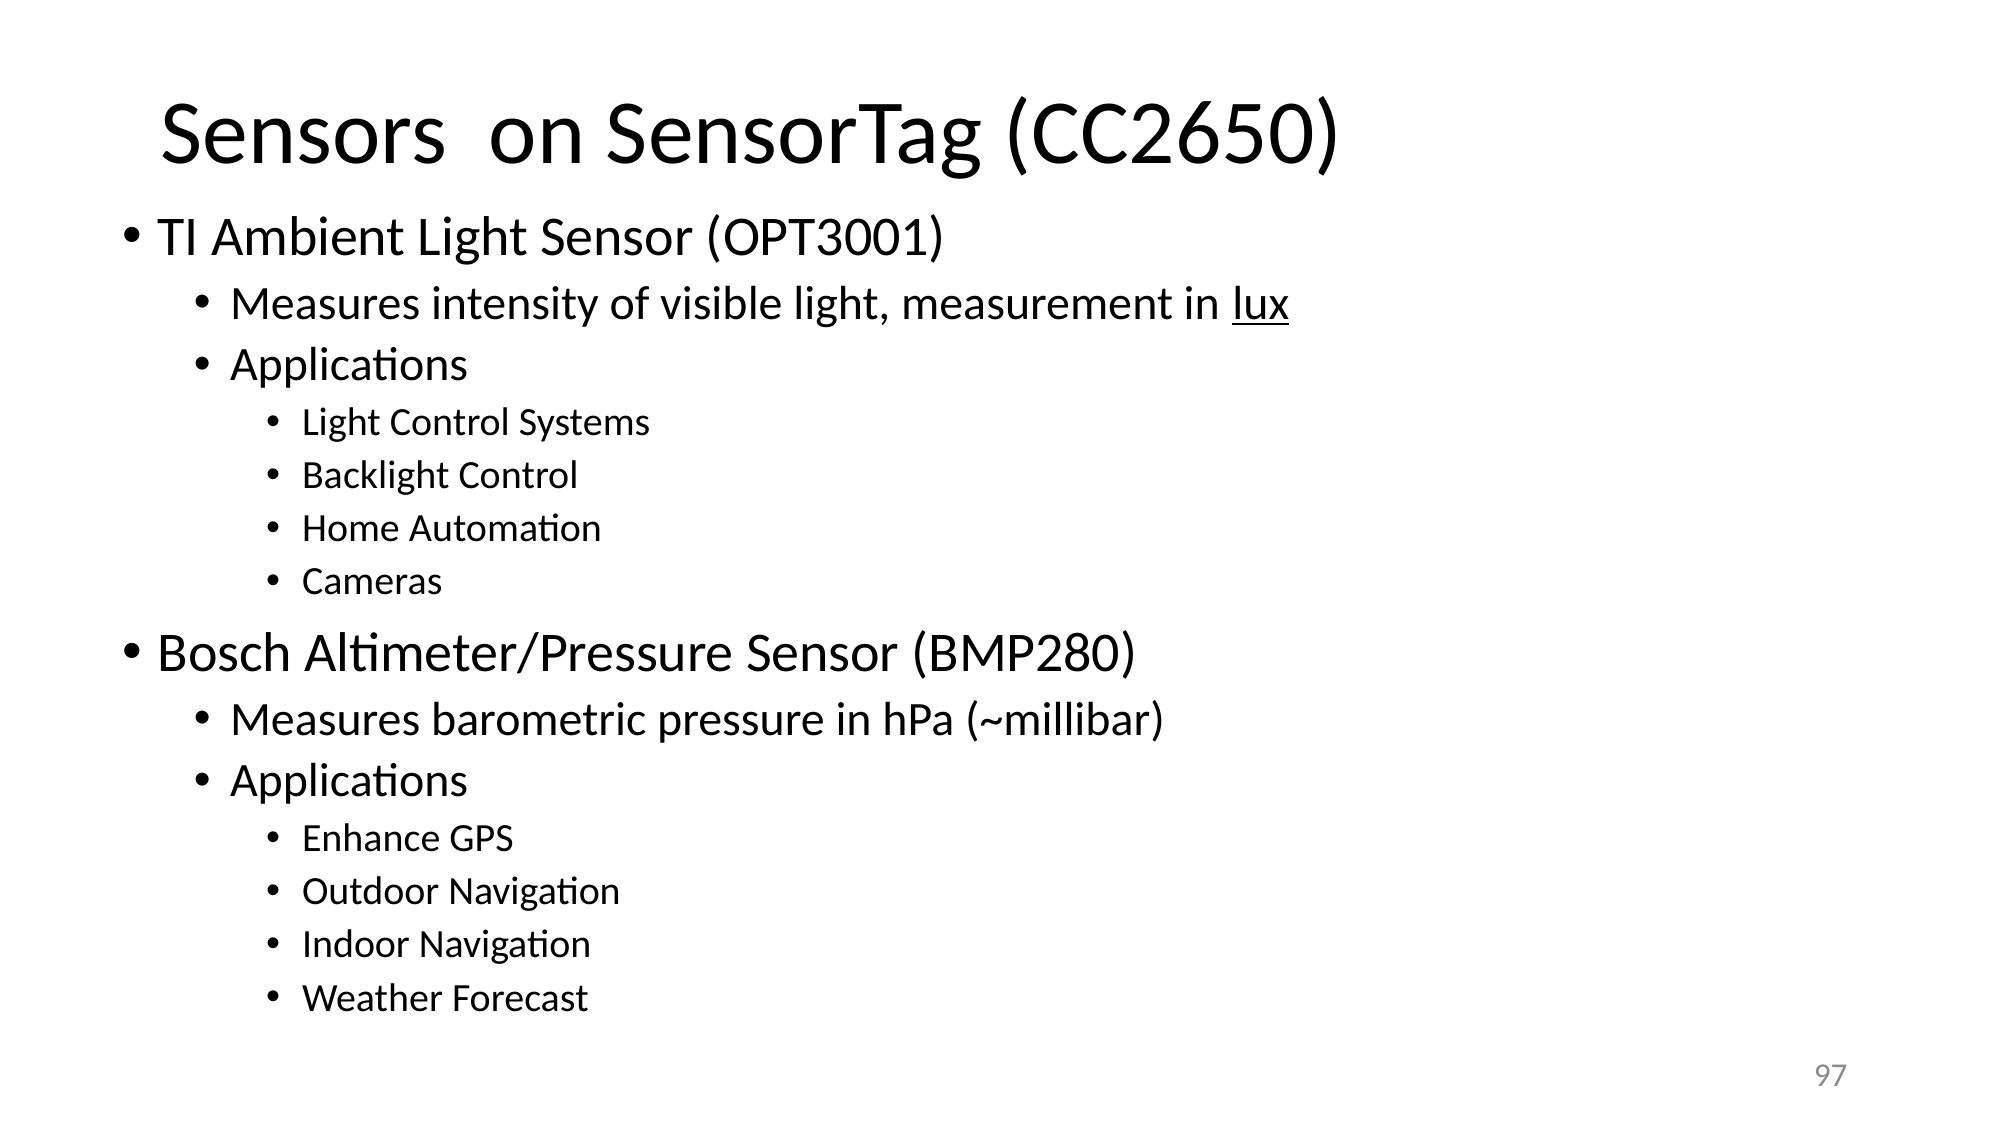

# Sensors  on SensorTag (CC2650)
TI Ambient Light Sensor (OPT3001)
Measures intensity of visible light, measurement in lux
Applications
Light Control Systems
Backlight Control
Home Automation
Cameras
Bosch Altimeter/Pressure Sensor (BMP280)
Measures barometric pressure in hPa (~millibar)
Applications
Enhance GPS
Outdoor Navigation
Indoor Navigation
Weather Forecast

97